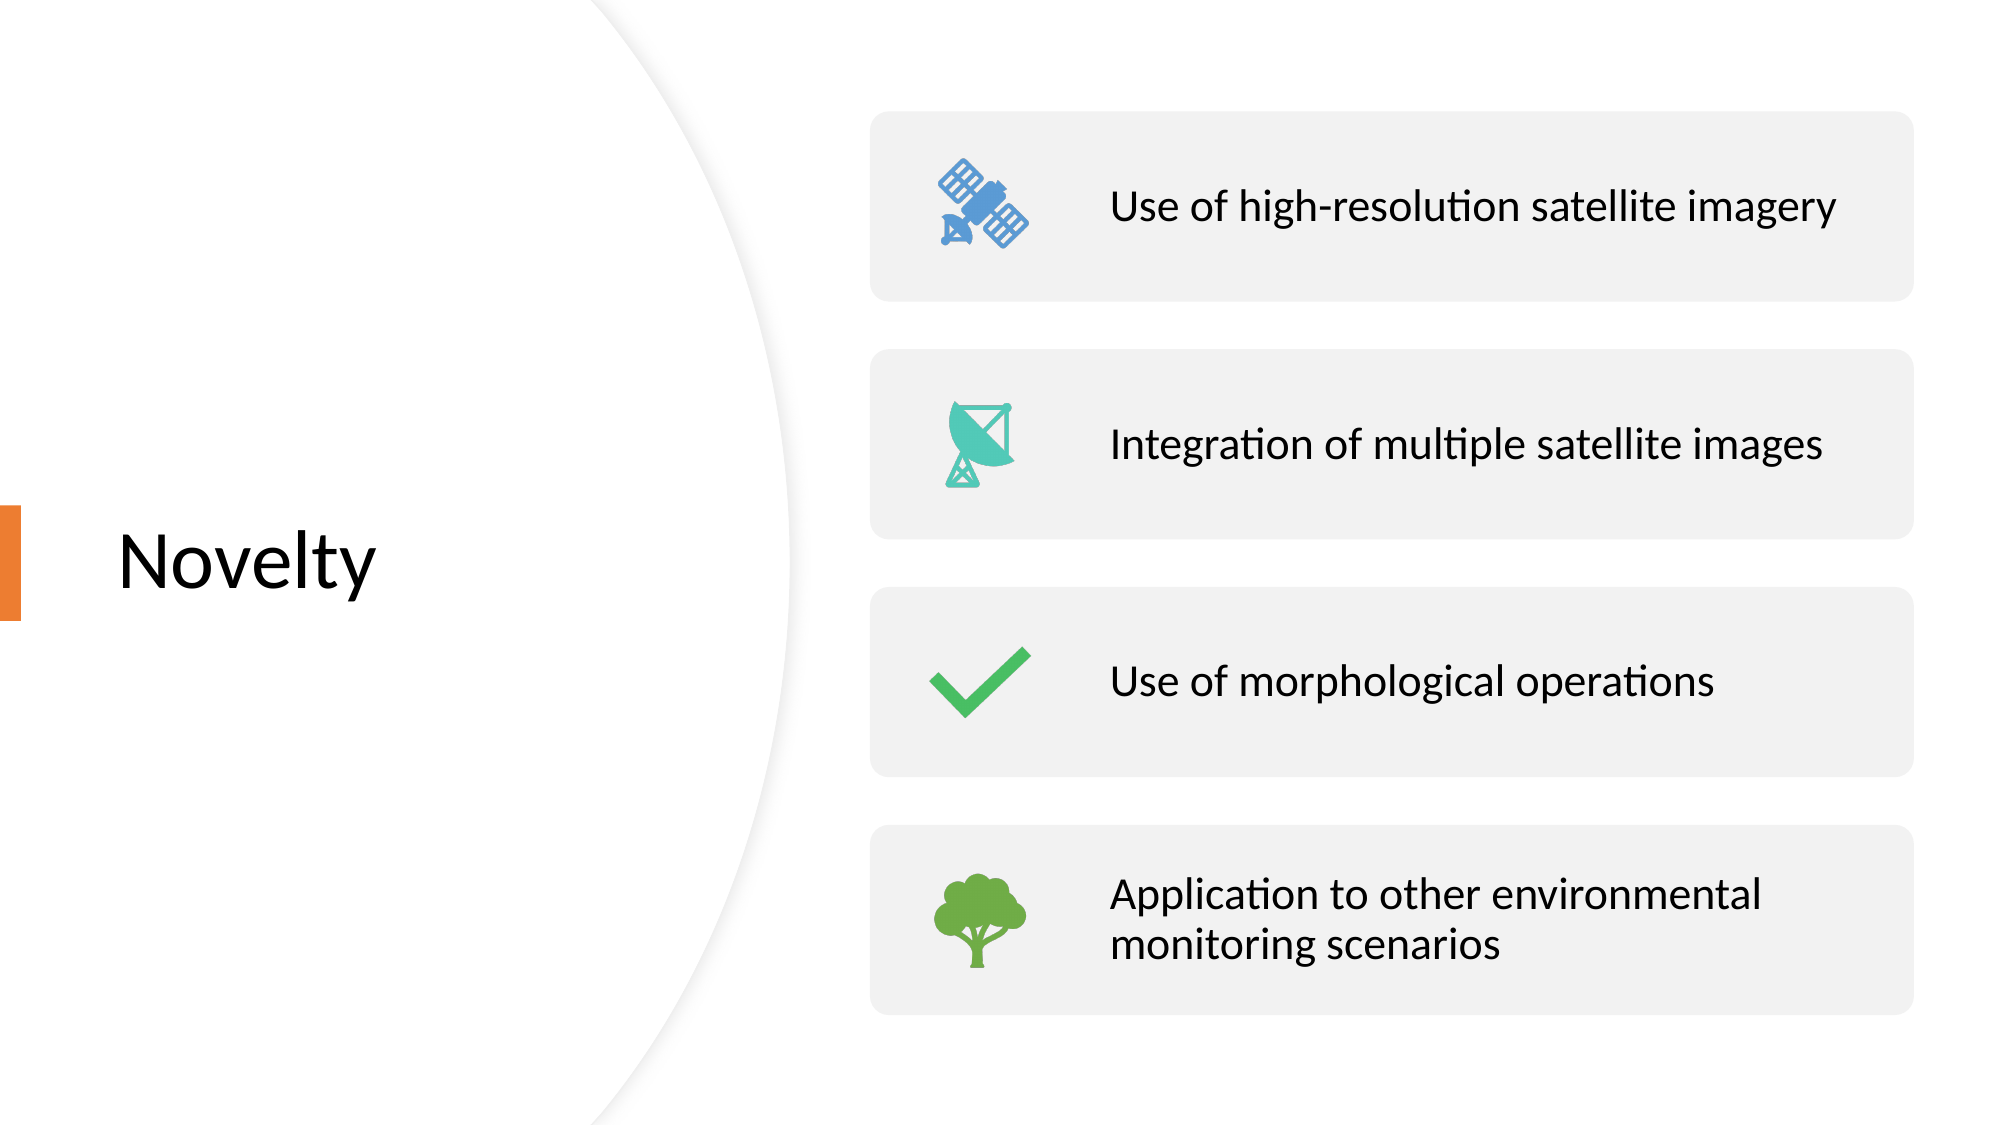

Use of high-resolution satellite imagery
Integration of multiple satellite images
Use of morphological operations
Application to other environmental monitoring scenarios
# Novelty